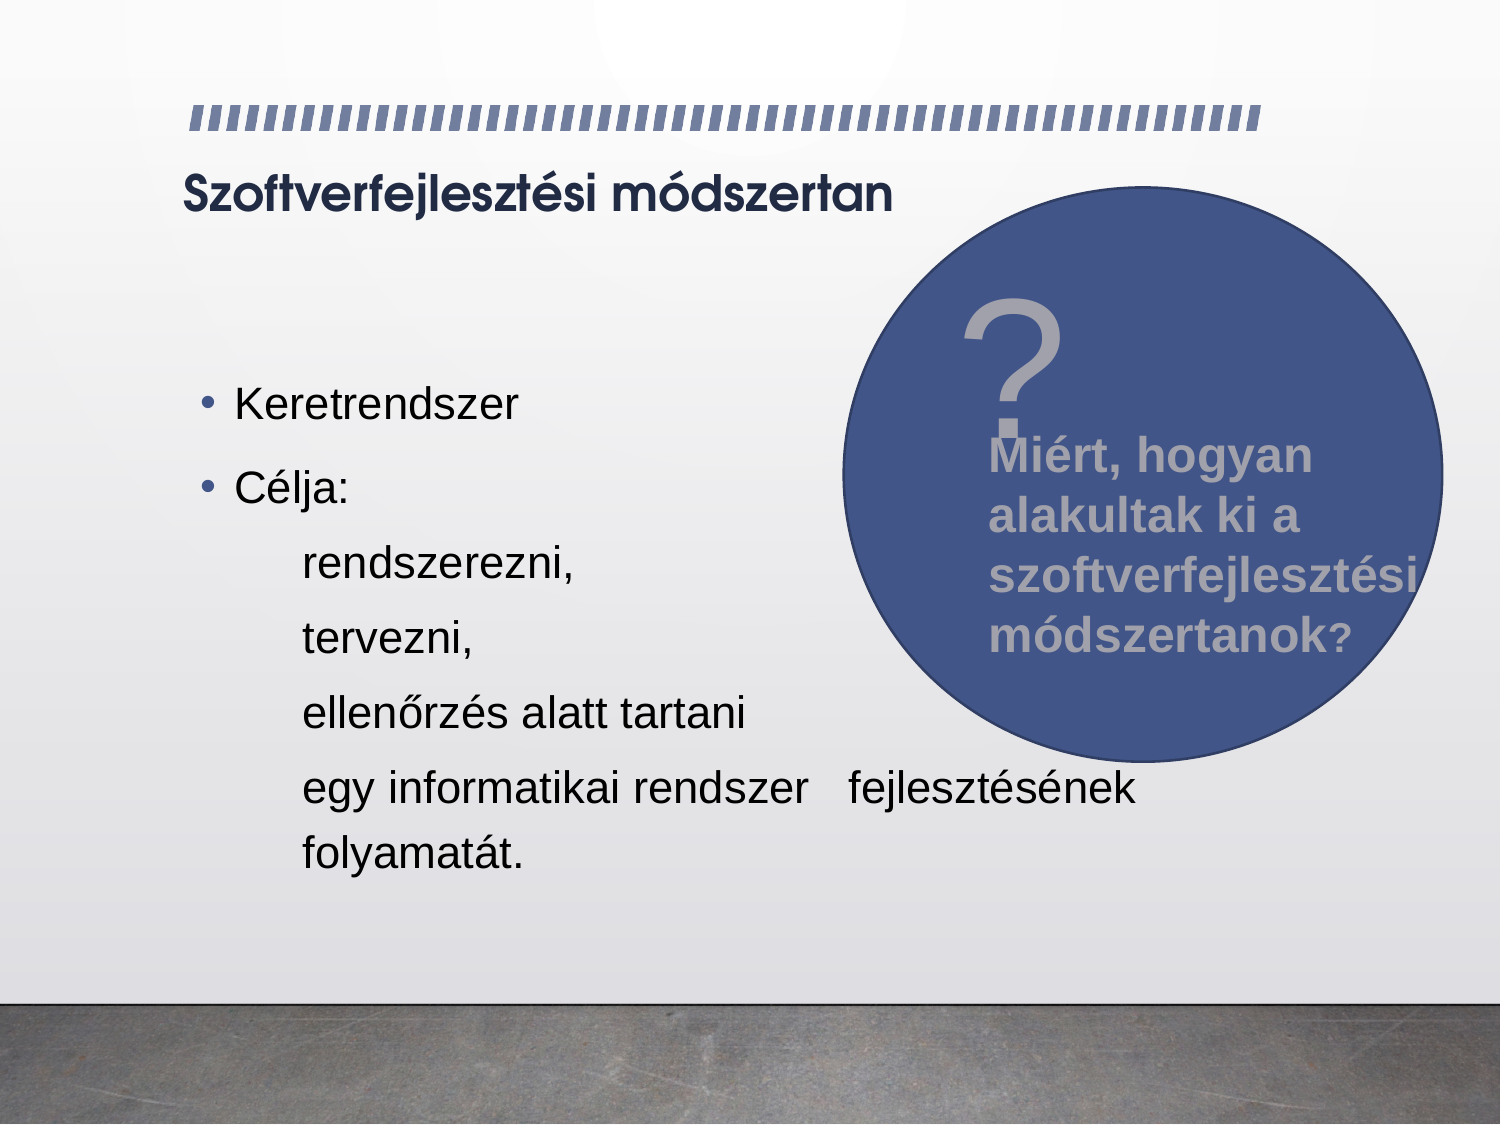

# Szoftverfejlesztési módszertan

?
Miért, hogyan
alakultak ki a szoftverfejlesztési módszertanok?
Keretrendszer
Célja:
	rendszerezni,
  	tervezni,
	ellenőrzés alatt tartani
			egy informatikai rendszer 				fejlesztésének folyamatát.